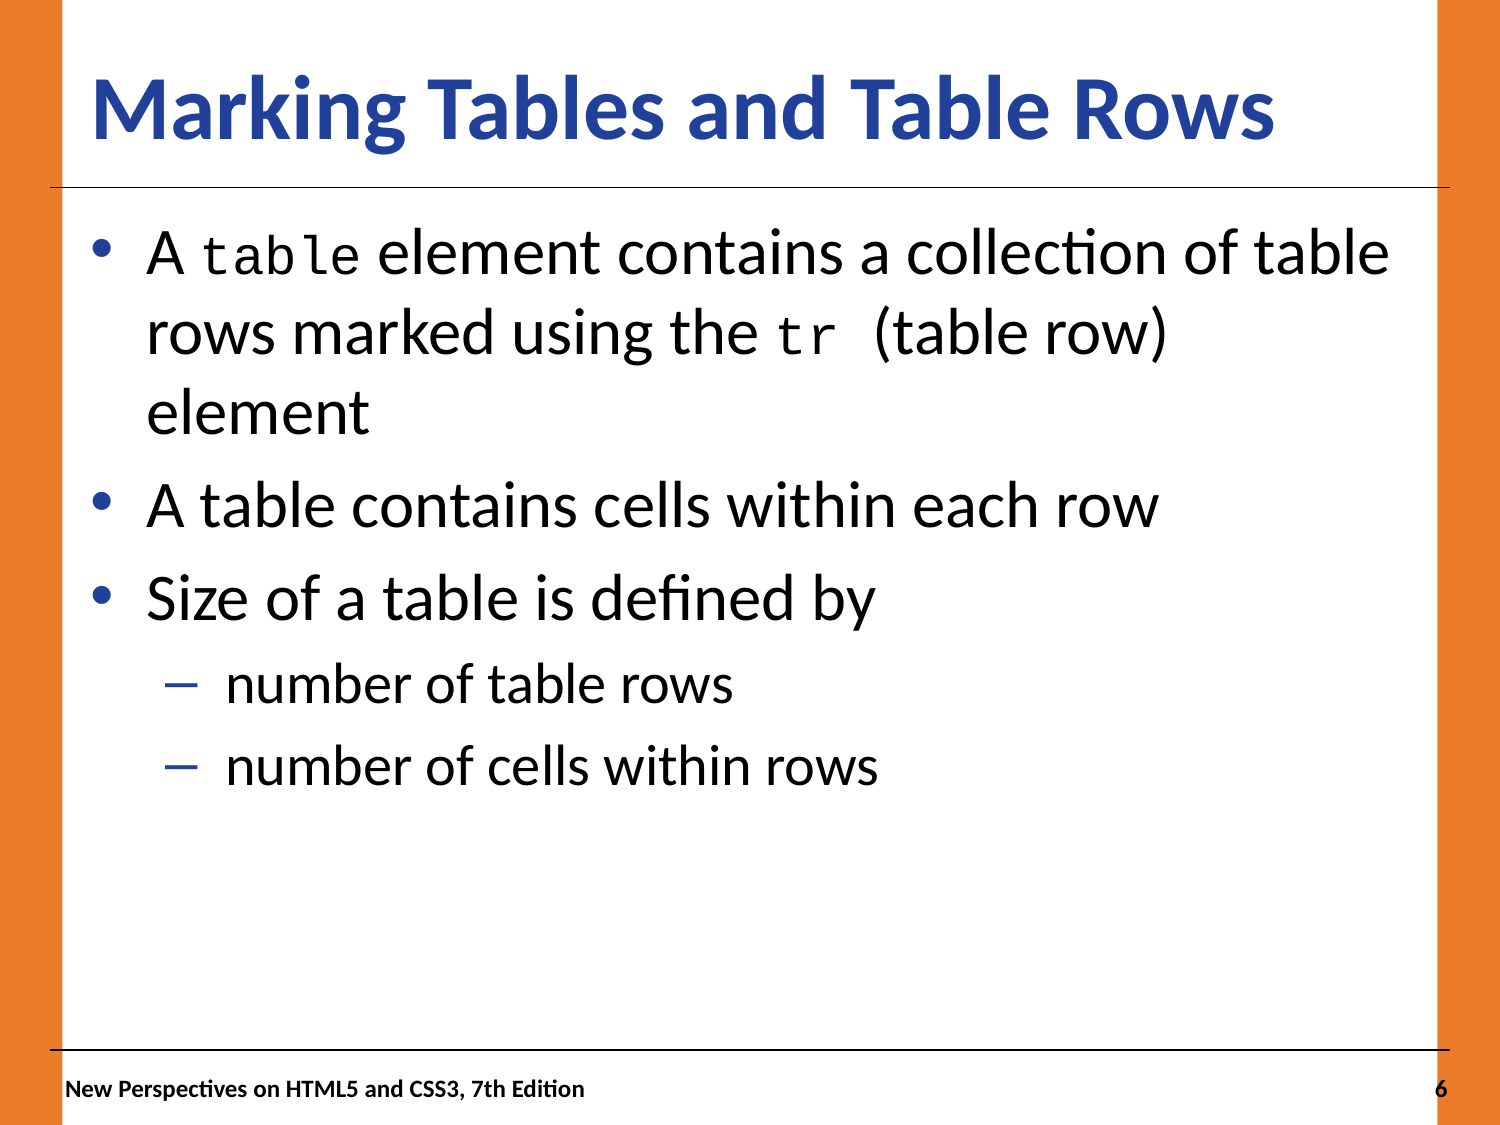

Marking Tables and Table Rows
A table element contains a collection of table rows marked using the tr (table row) element
A table contains cells within each row
Size of a table is defined by
 number of table rows
 number of cells within rows

New Perspectives on HTML5 and CSS3, 7th Edition
6